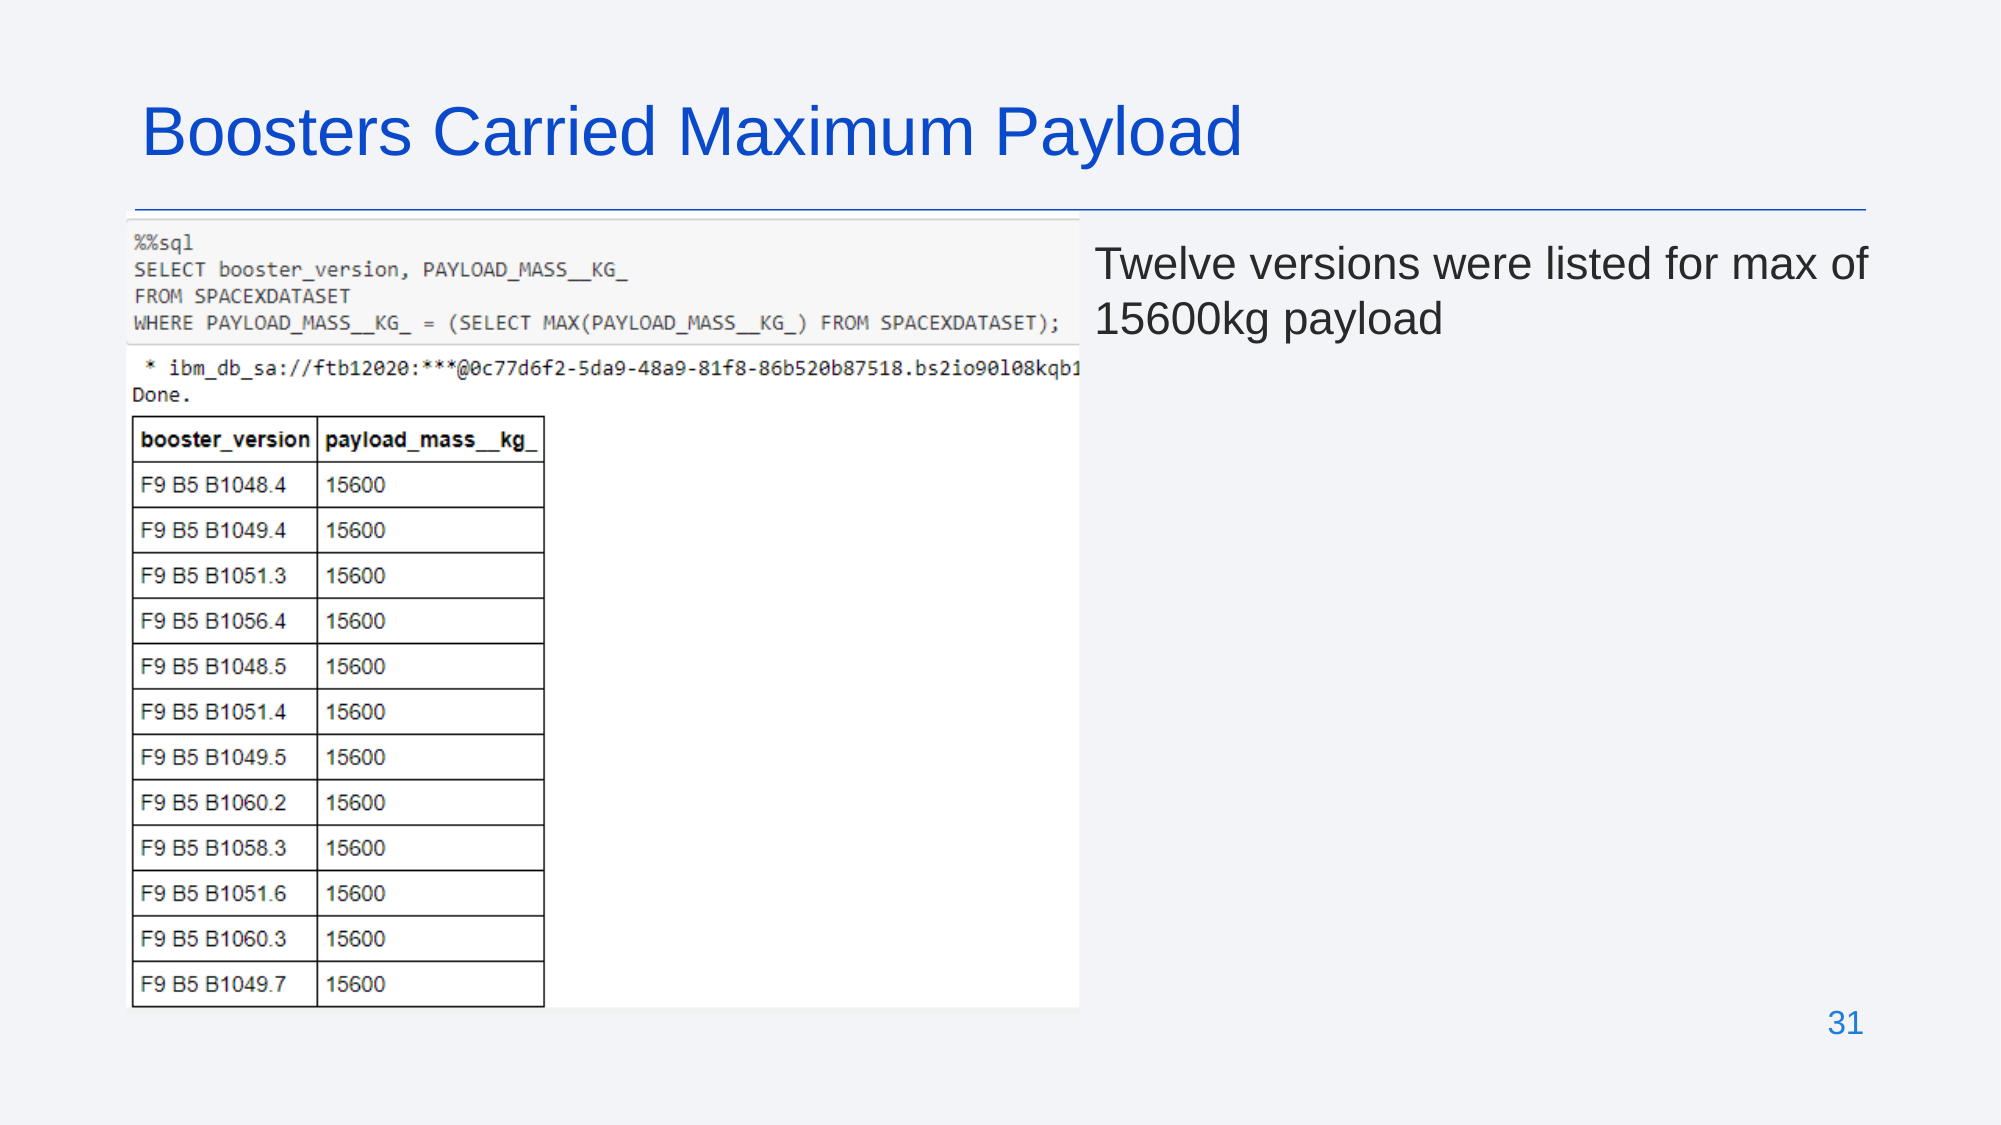

Boosters Carried Maximum Payload

Twelve versions were listed for max of 15600kg payload
31